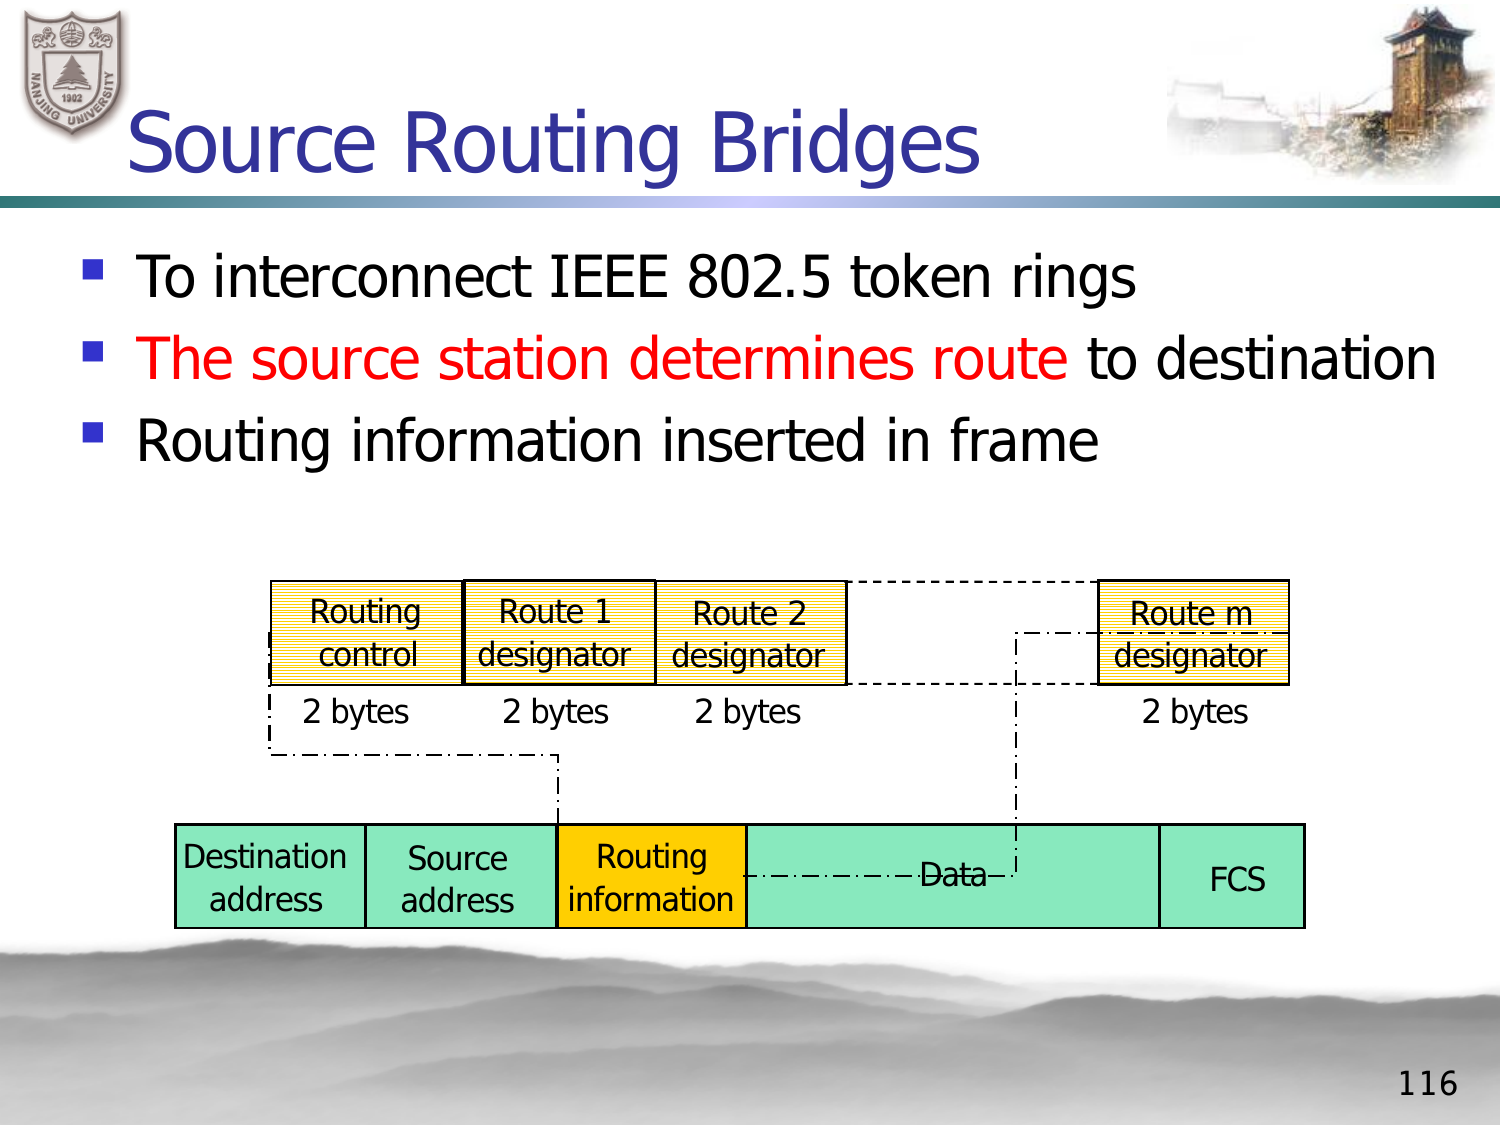

# Source Routing Bridges
To interconnect IEEE 802.5 token rings
The source station determines route to destination
Routing information inserted in frame

Routing
Route 1
Route m
Route 2
control
designator
designator
designator

2 bytes
2 bytes
2 bytes
2 bytes

Destination
Routing
Source
Data
FCS
address
information
address
116